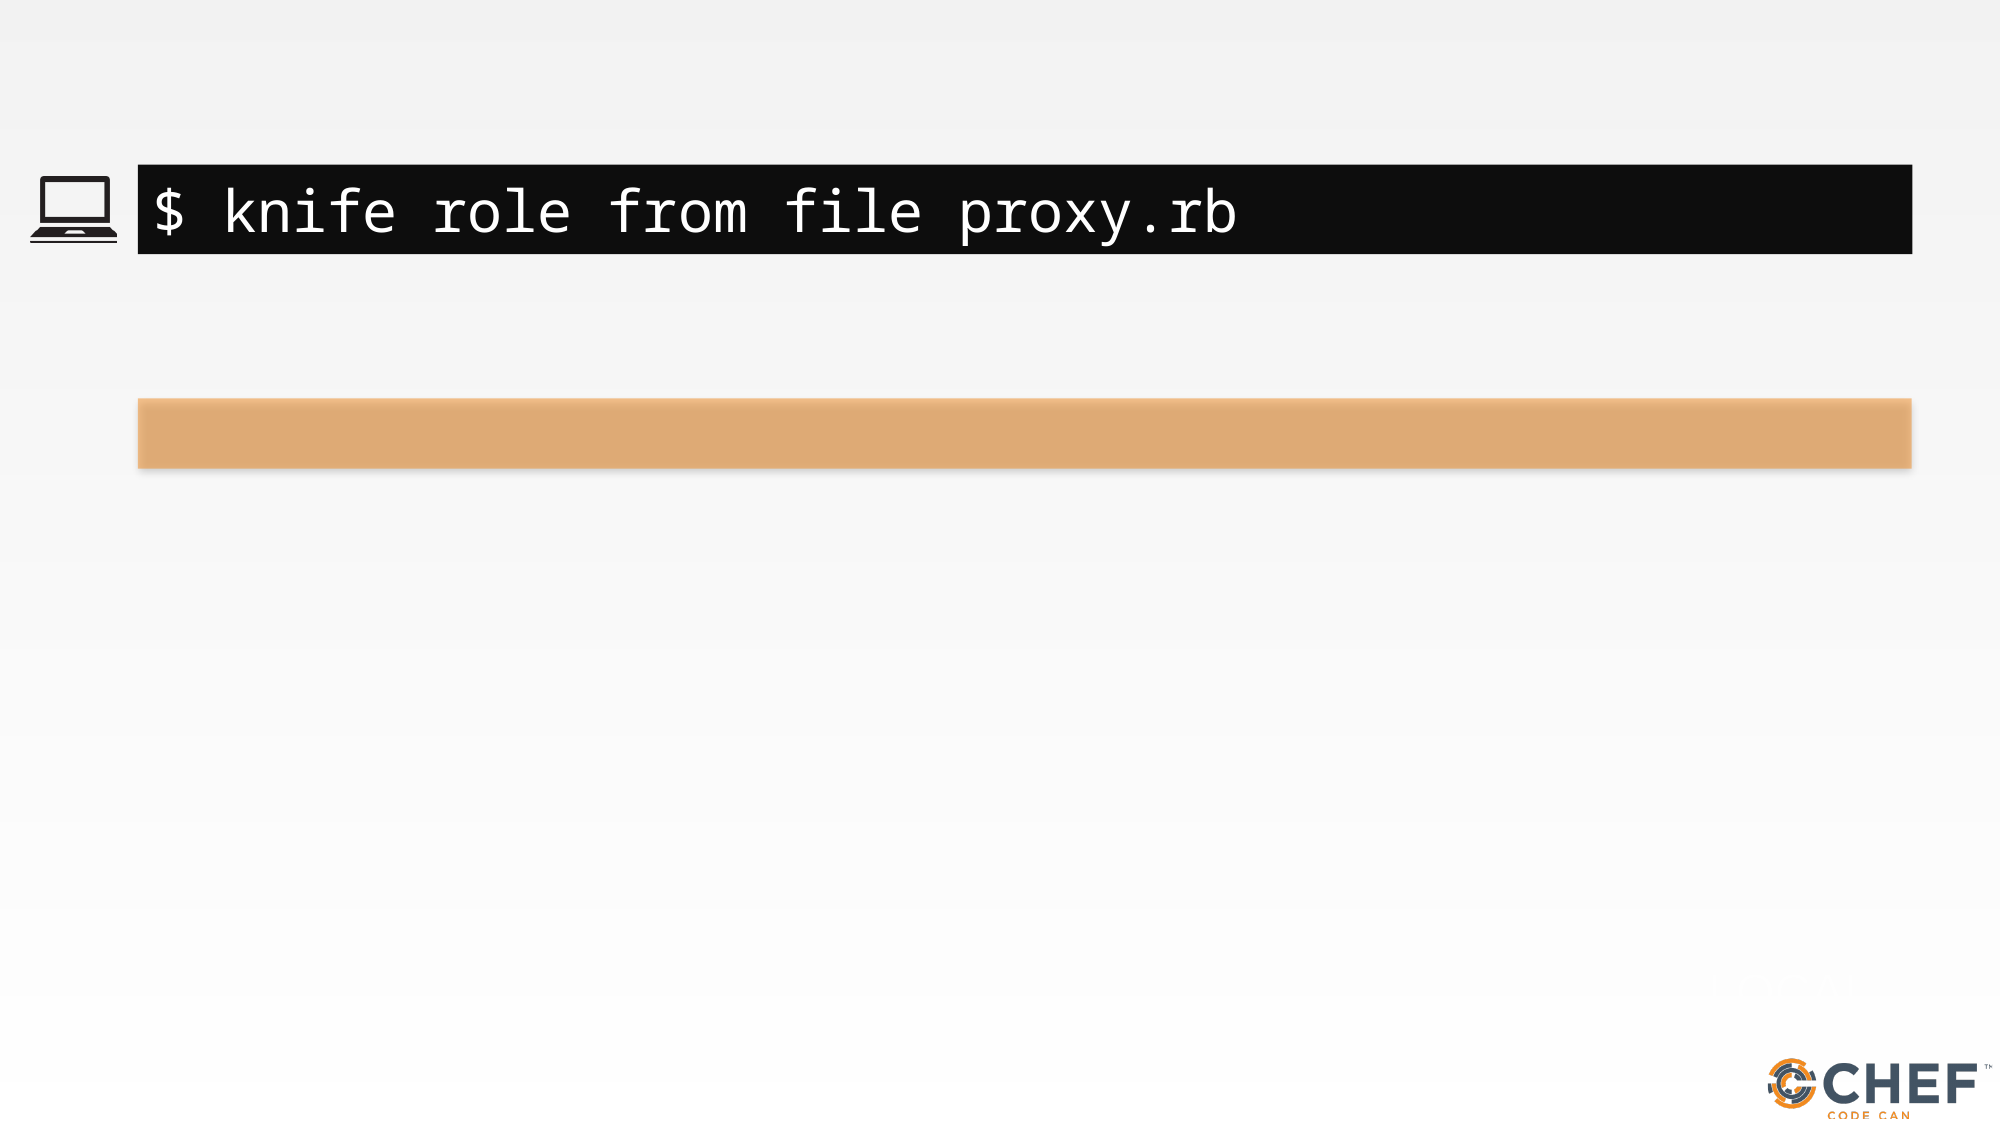

#
$ knife role from file proxy.rb